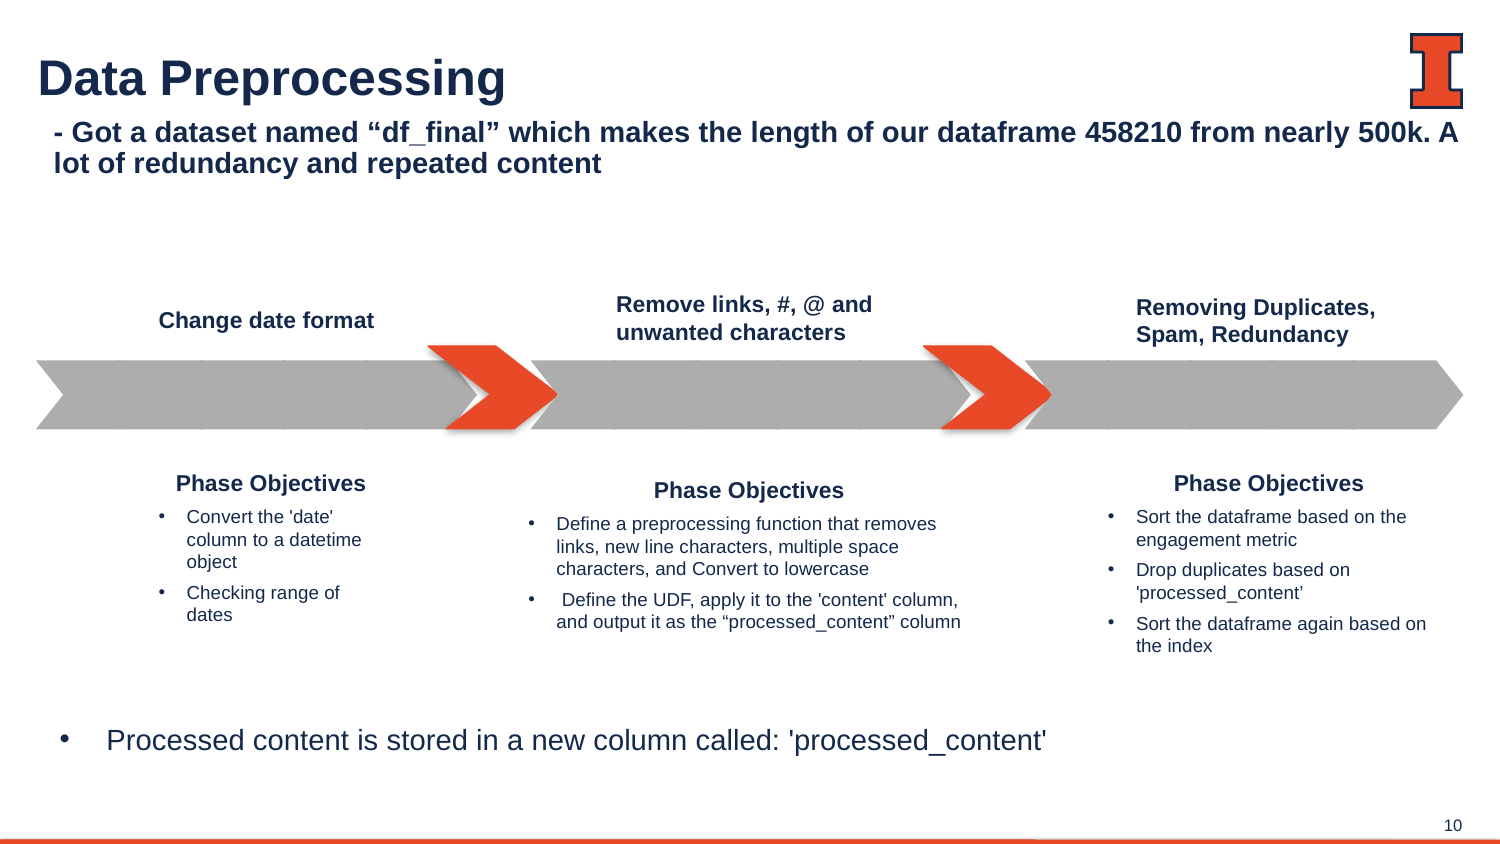

# Data Preprocessing
- Got a dataset named “df_final” which makes the length of our dataframe 458210 from nearly 500k. A lot of redundancy and repeated content
Remove links, #, @ and unwanted characters
Removing Duplicates, Spam, Redundancy
Change date format

Phase Objectives
Convert the 'date' column to a datetime object
Checking range of dates

Phase Objectives
Sort the dataframe based on the engagement metric
Drop duplicates based on 'processed_content’
Sort the dataframe again based on the index
Phase Objectives
Define a preprocessing function that removes links, new line characters, multiple space characters, and Convert to lowercase
 Define the UDF, apply it to the 'content' column, and output it as the “processed_content” column
Processed content is stored in a new column called: 'processed_content'

10